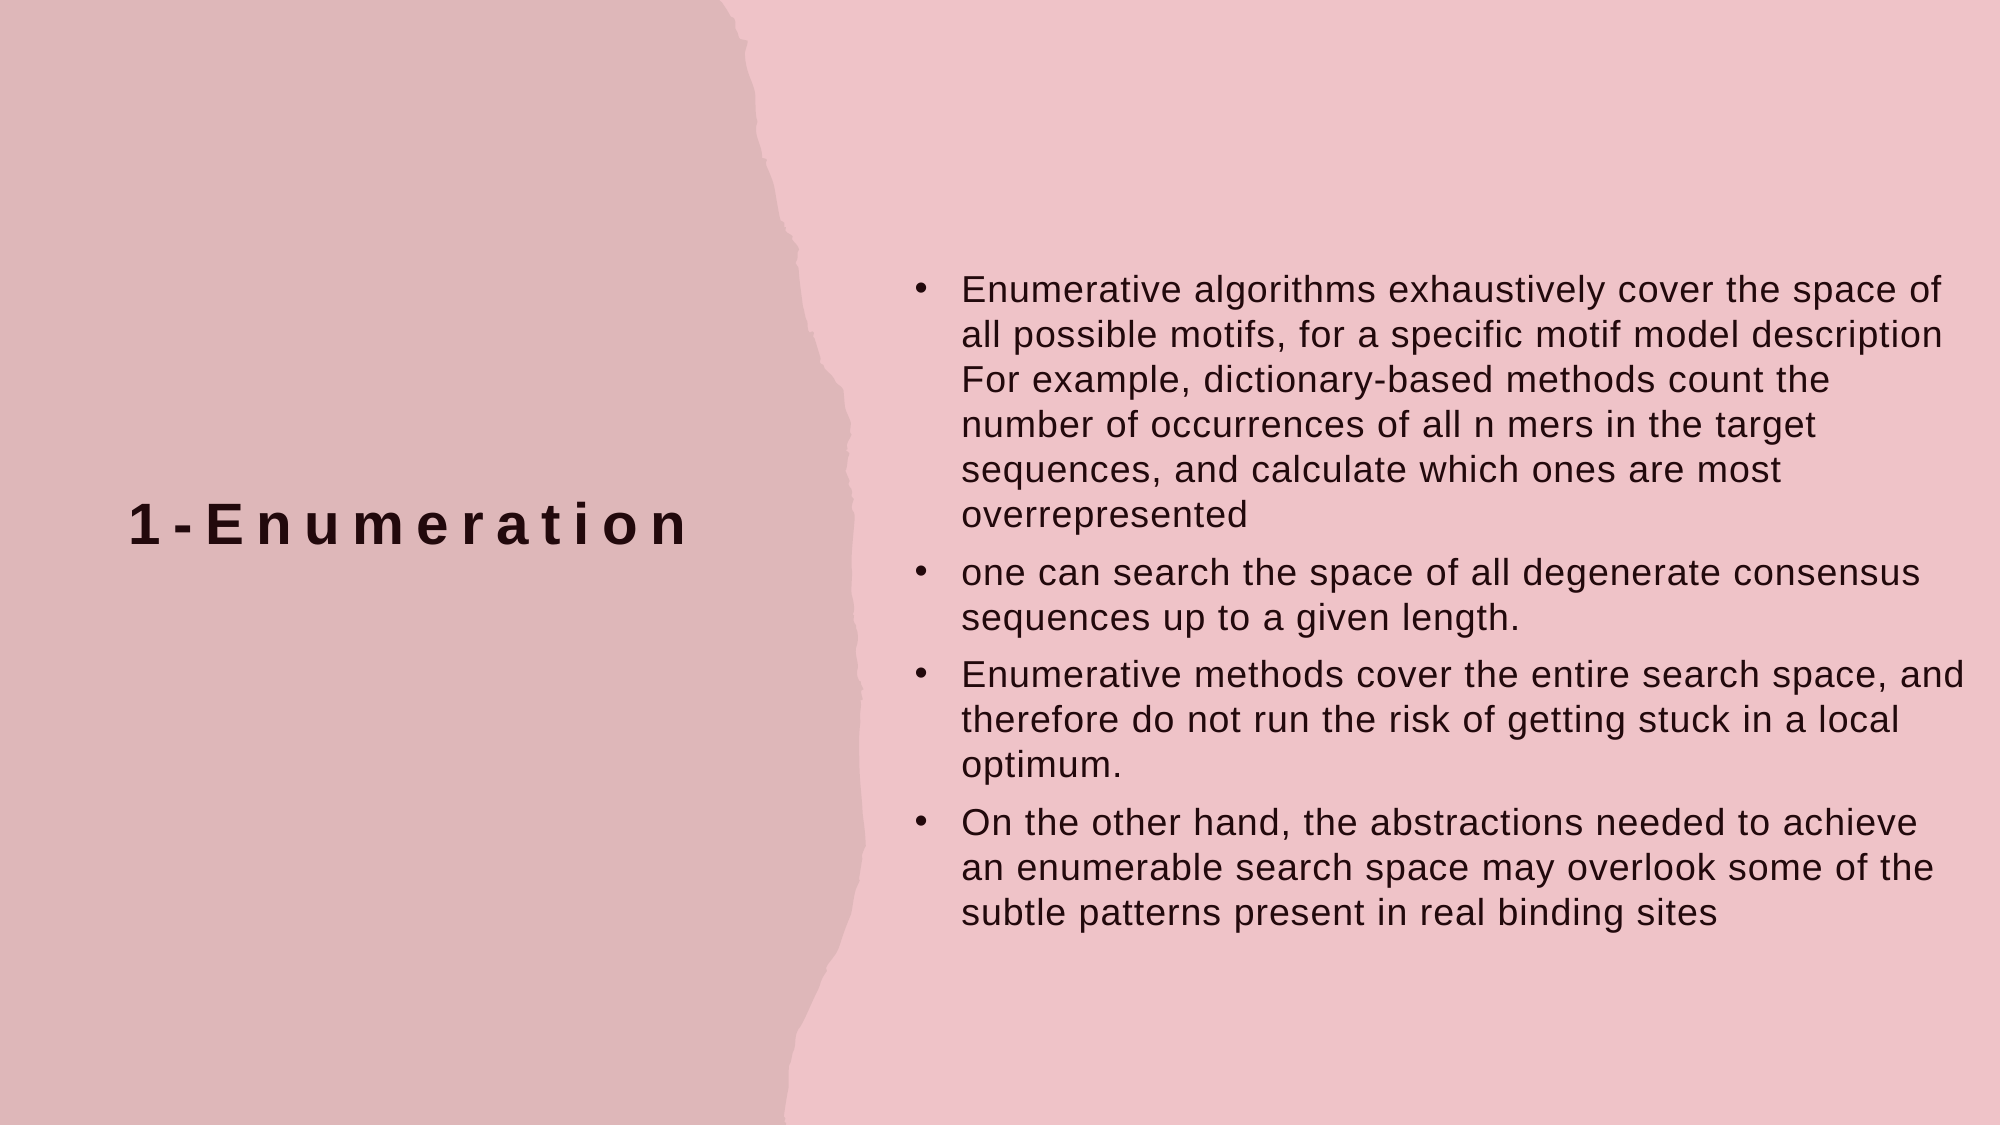

Enumerative algorithms exhaustively cover the space of all possible motifs, for a specific motif model description
For example, dictionary-based methods count the number of occurrences of all n mers in the target sequences, and calculate which ones are most overrepresented
one can search the space of all degenerate consensus sequences up to a given length.
Enumerative methods cover the entire search space, and therefore do not run the risk of getting stuck in a local optimum.
On the other hand, the abstractions needed to achieve an enumerable search space may overlook some of the subtle patterns present in real binding sites
1-Enumeration